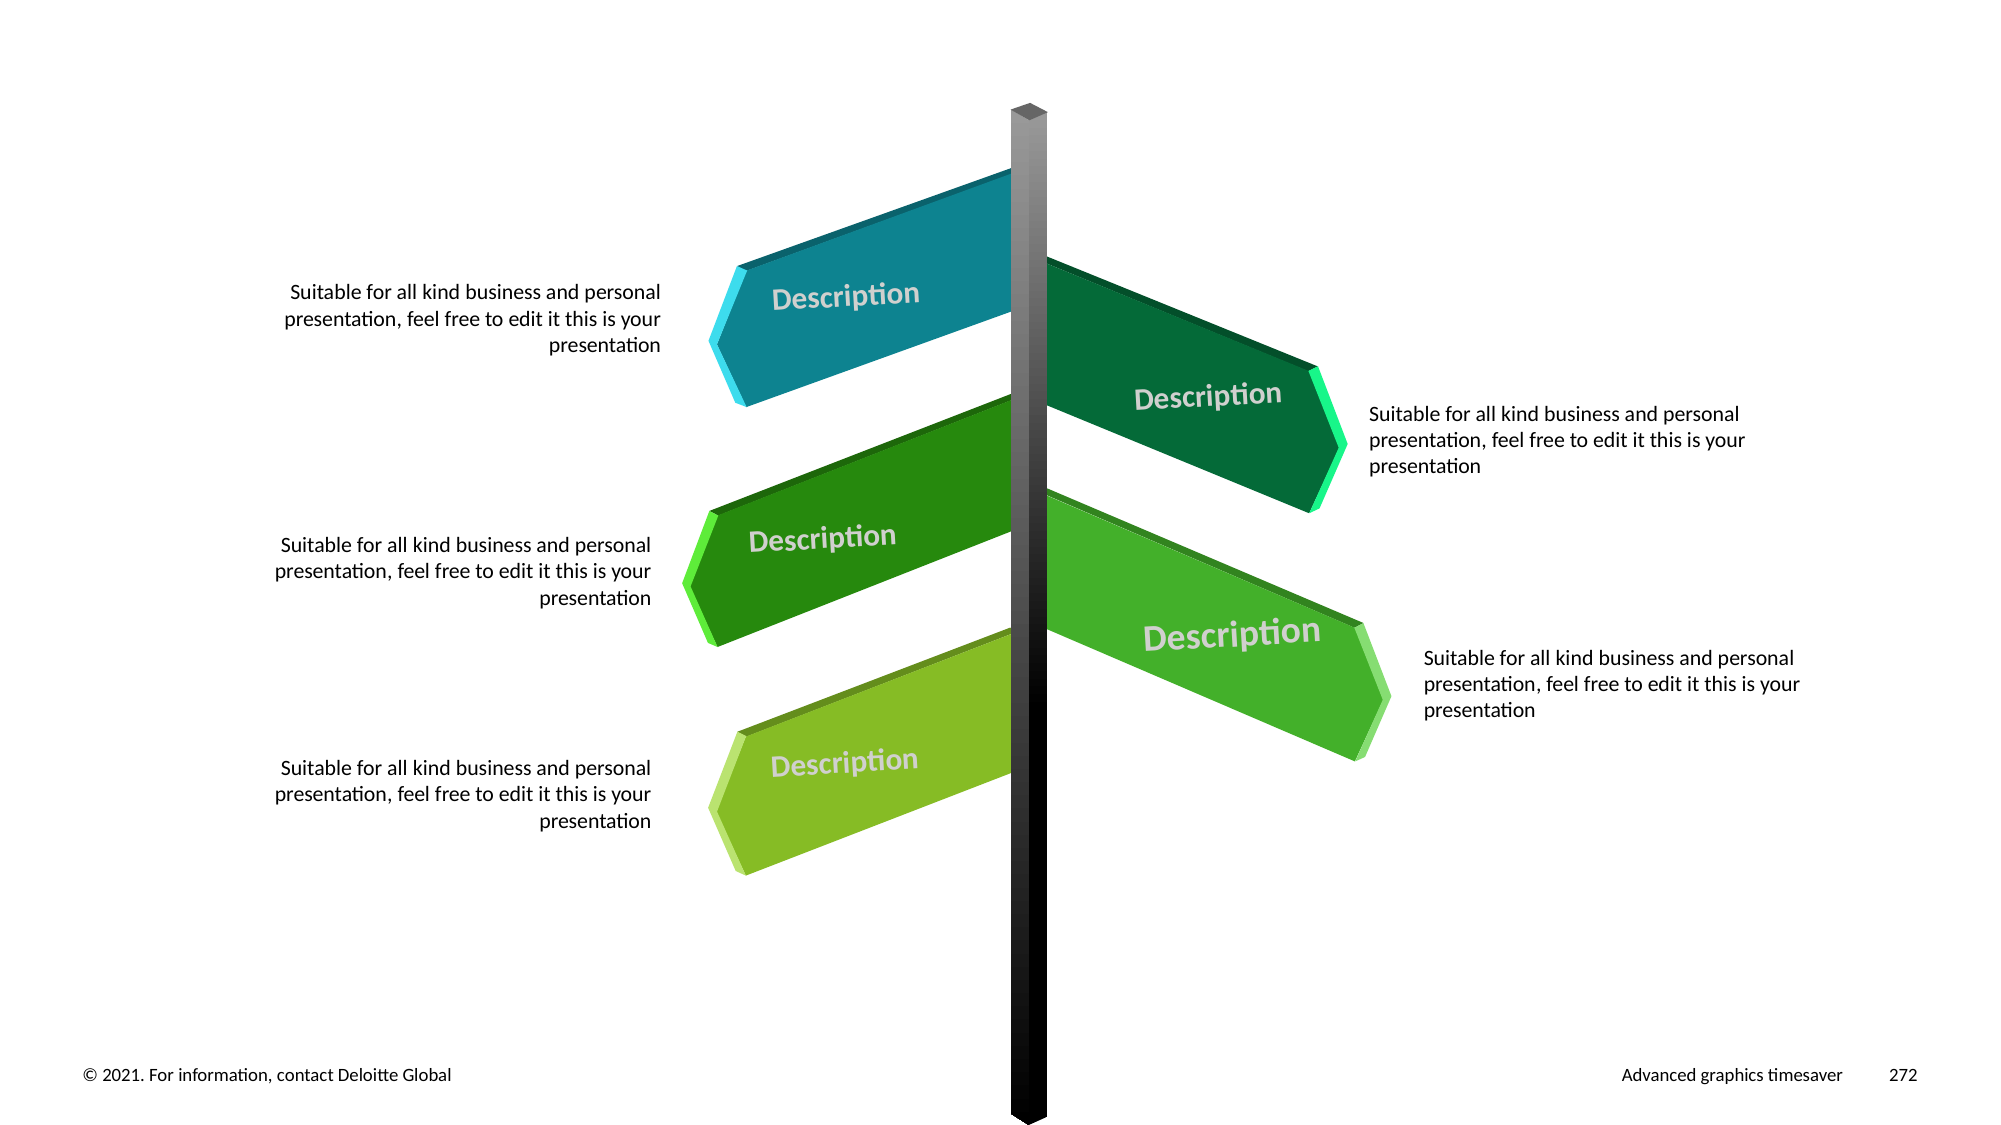

Description
Suitable for all kind business and personal presentation, feel free to edit it this is your presentation
Description
Suitable for all kind business and personal presentation, feel free to edit it this is your presentation

Description
Suitable for all kind business and personal presentation, feel free to edit it this is your presentation
Description

Suitable for all kind business and personal presentation, feel free to edit it this is your presentation
Description
Suitable for all kind business and personal presentation, feel free to edit it this is your presentation